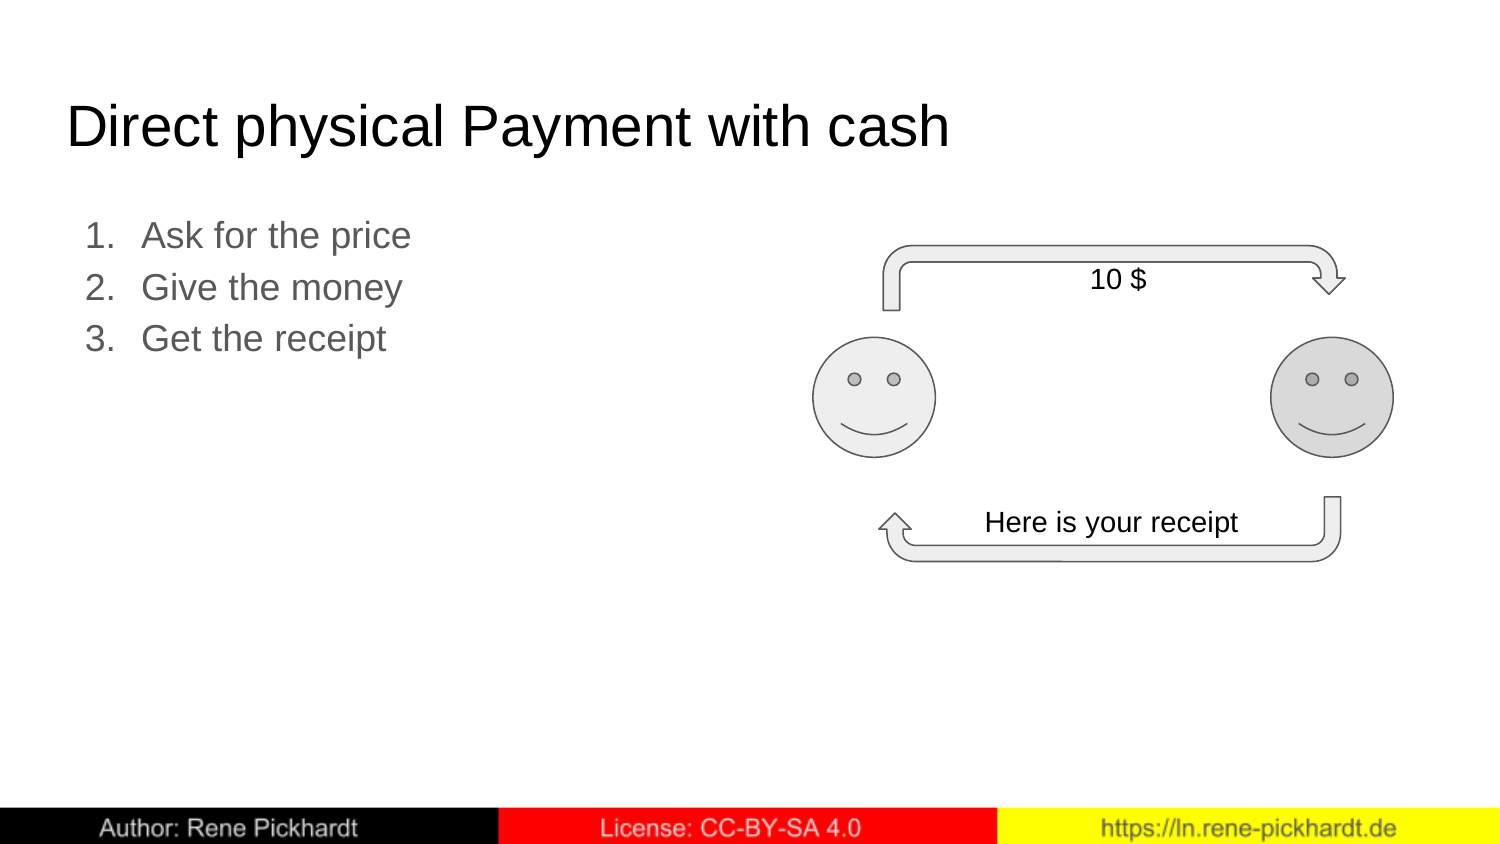

# Direct physical Payment with cash
Ask for the price
Give the money
Get the receipt

 10 $

Here is your receipt